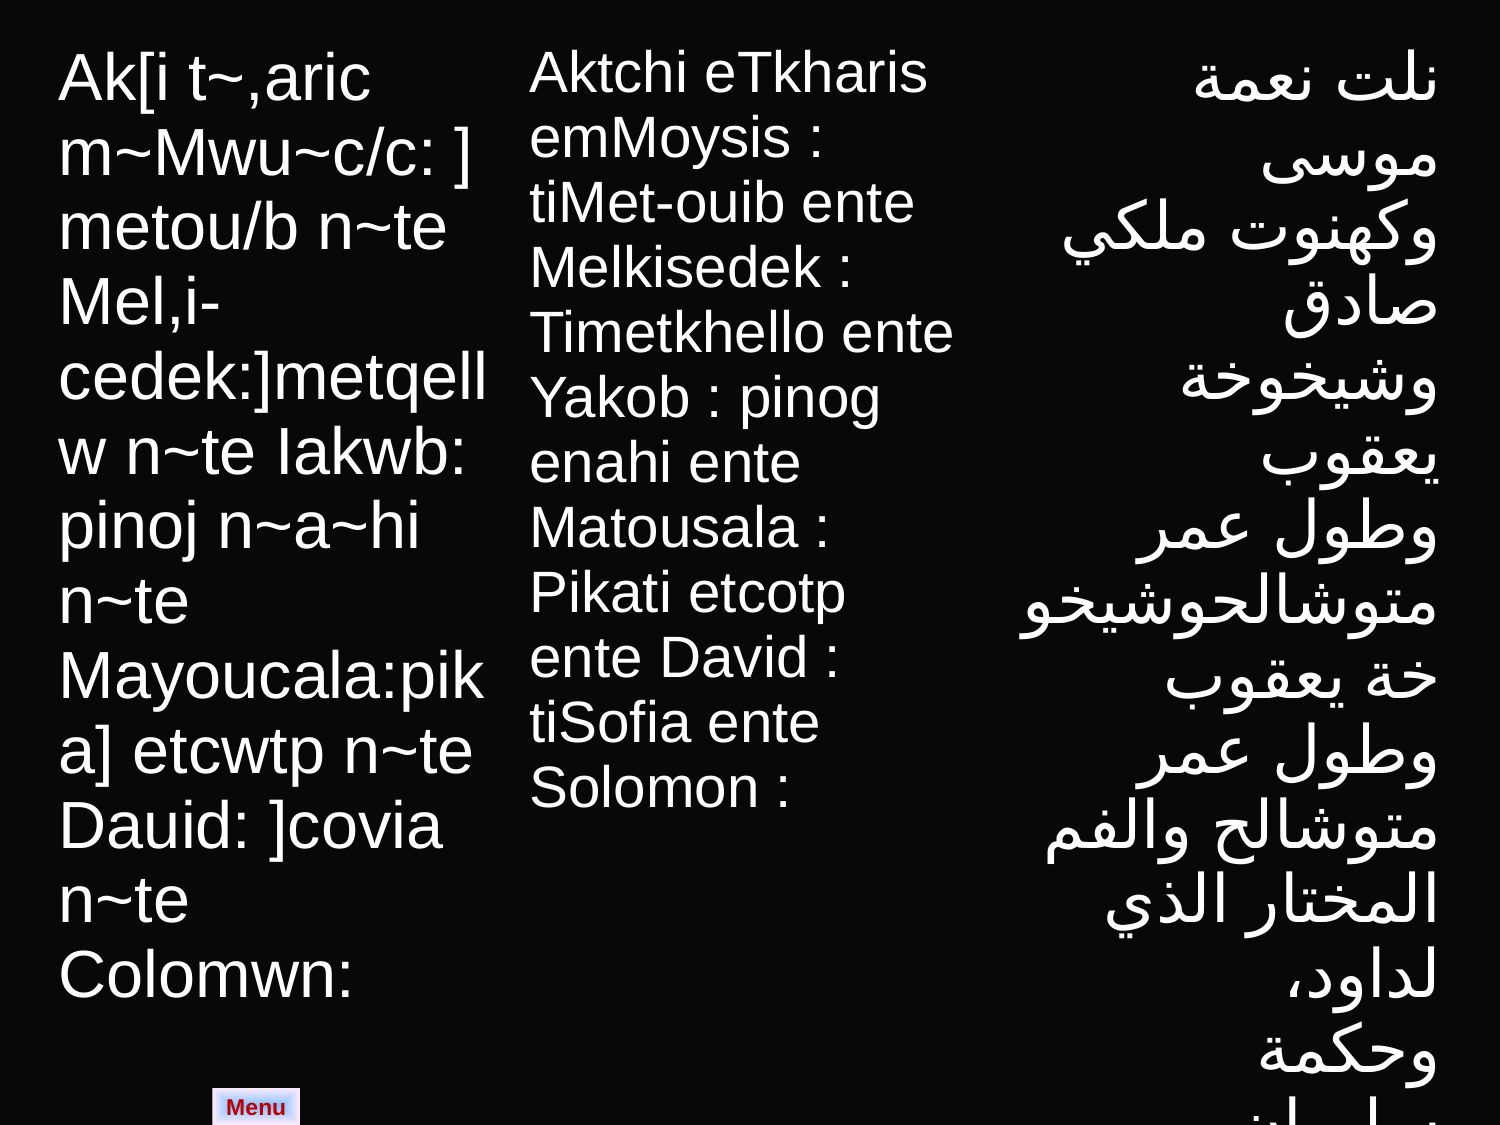

| Ak[i t~,aric m~Mwu~c/c: ]metou/b n~te Mel,i-cedek:]metqellw n~te Iakwb: pinoj n~a~hi n~te Mayoucala:pika] etcwtp n~te Dauid: ]covia n~te Colomwn: | Aktchi eTkharis emMoysis : tiMet-ouib ente Melkisedek : Timetkhello ente Yakob : pinog enahi ente Matousala : Pikati etcotp ente David : tiSofia ente Solomon : | نلت نعمة موسى وكهنوت ملكي صادق وشيخوخة يعقوب وطول عمر متوشالحوشيخوخة يعقوب وطول عمر متوشالح والفم المختار الذي لداود، وحكمة سليمان، |
| --- | --- | --- |
Menu